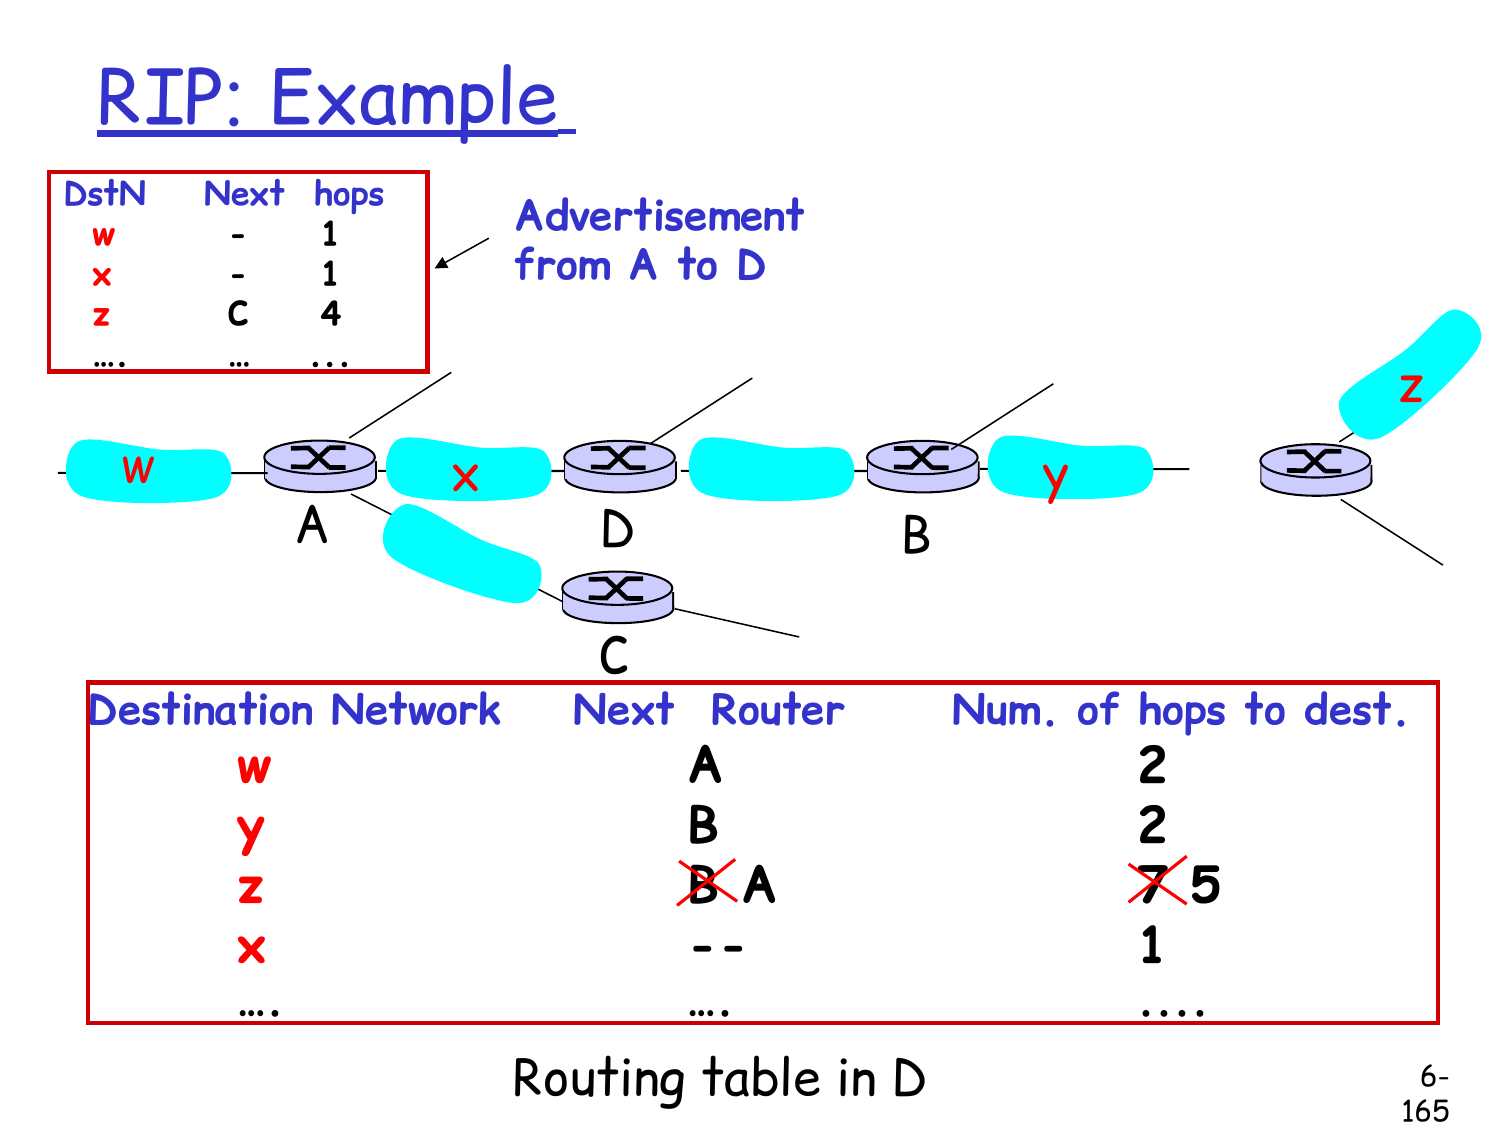

# RIP: Example
 DstN    Next  hops
   w	  -     1
   x	  -     1
   z	  C     4
   ….	  …    ...
Advertisement
from A to D

z

w

x
y

A
D

B

C
Destination Network	  Next  Router      Num. of hops to dest.
 	w			A			2
	y			B			2
 	z			B A			7 5
	x			--			1
	….			….			....

Routing table in D
6-165